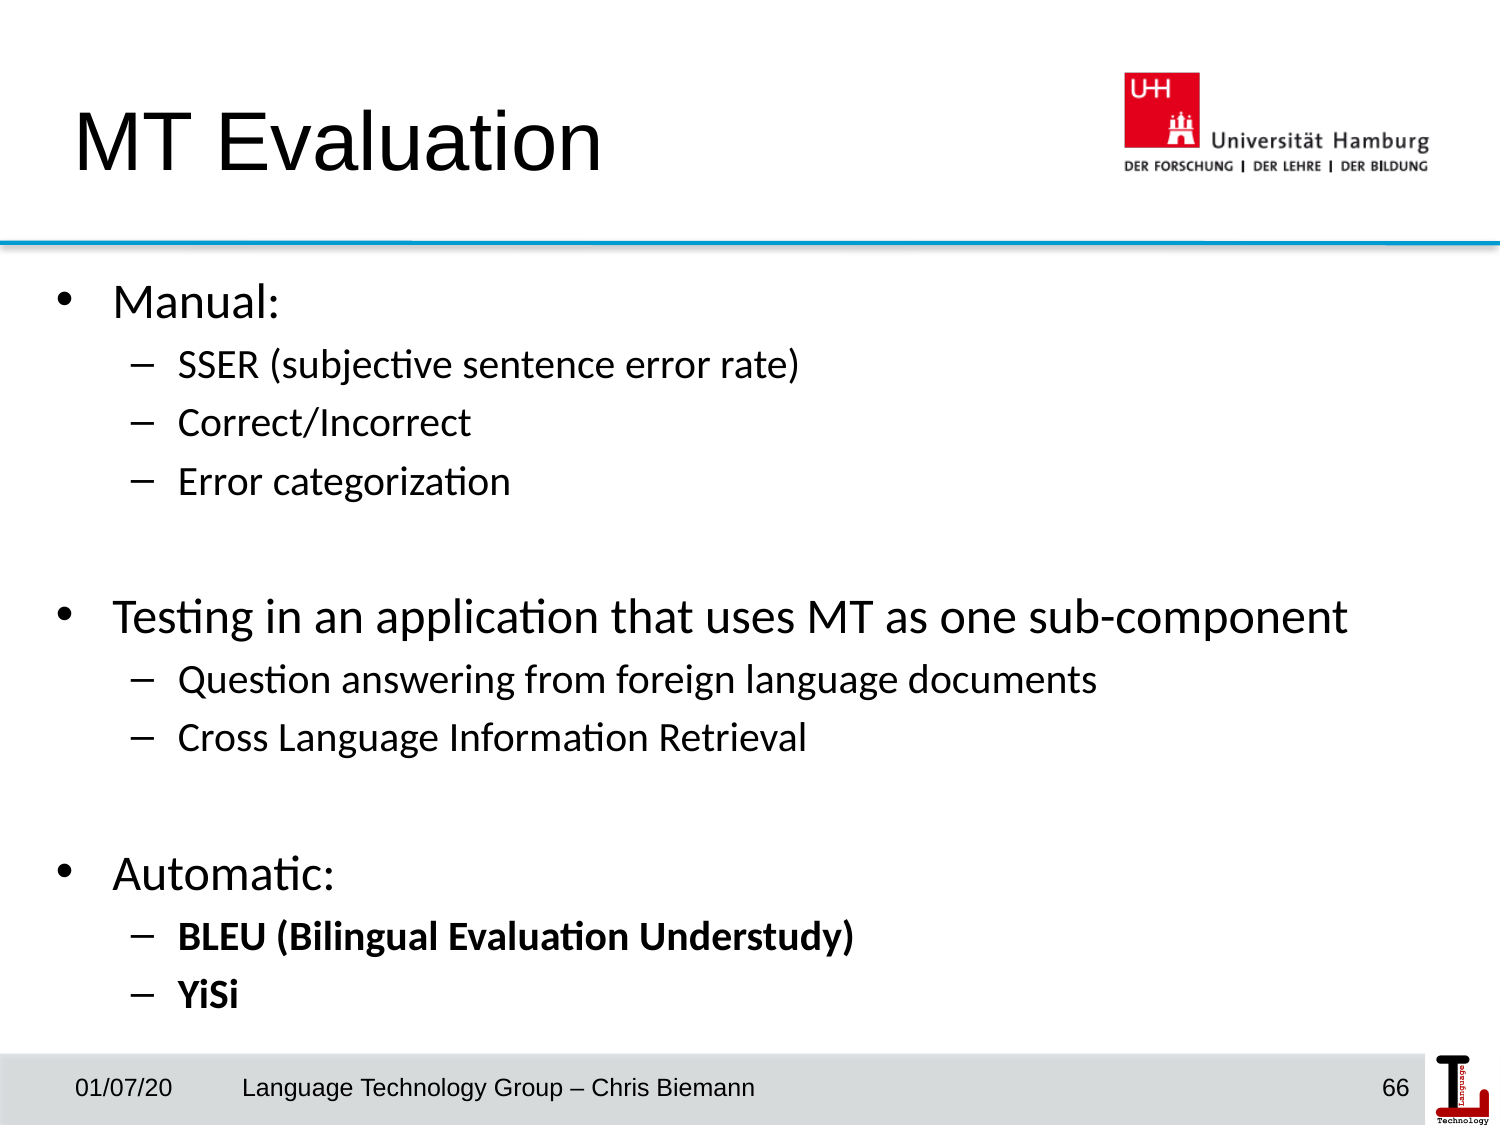

# MT Evaluation
Manual:
SSER (subjective sentence error rate)
Correct/Incorrect
Error categorization

Testing in an application that uses MT as one sub-component
Question answering from foreign language documents
Cross Language Information Retrieval

Automatic:
BLEU (Bilingual Evaluation Understudy)
YiSi
01/07/20
 Language Technology Group – Chris Biemann
66